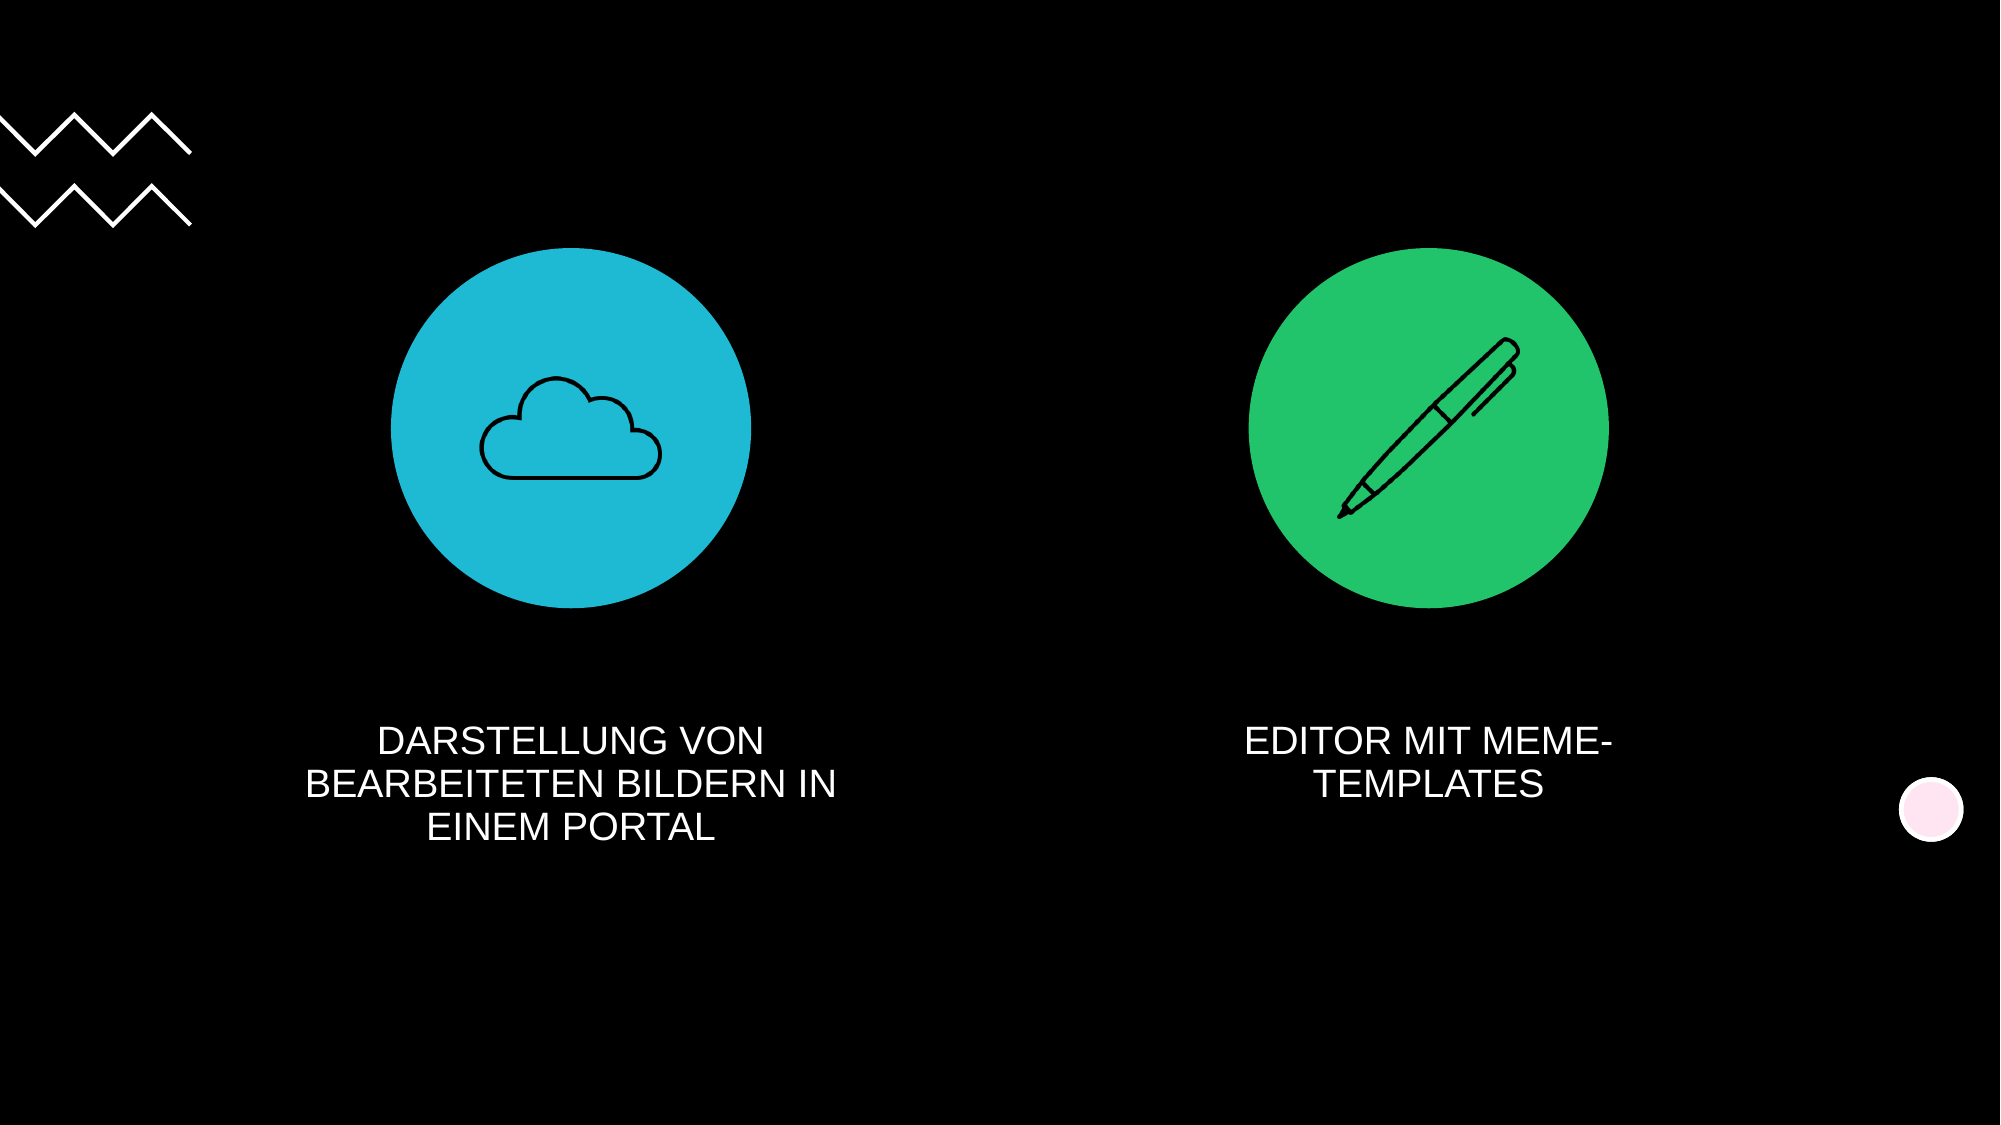

Darstellung von Bearbeiteten Bildern in einem Portal

Editor mit Meme-Templates